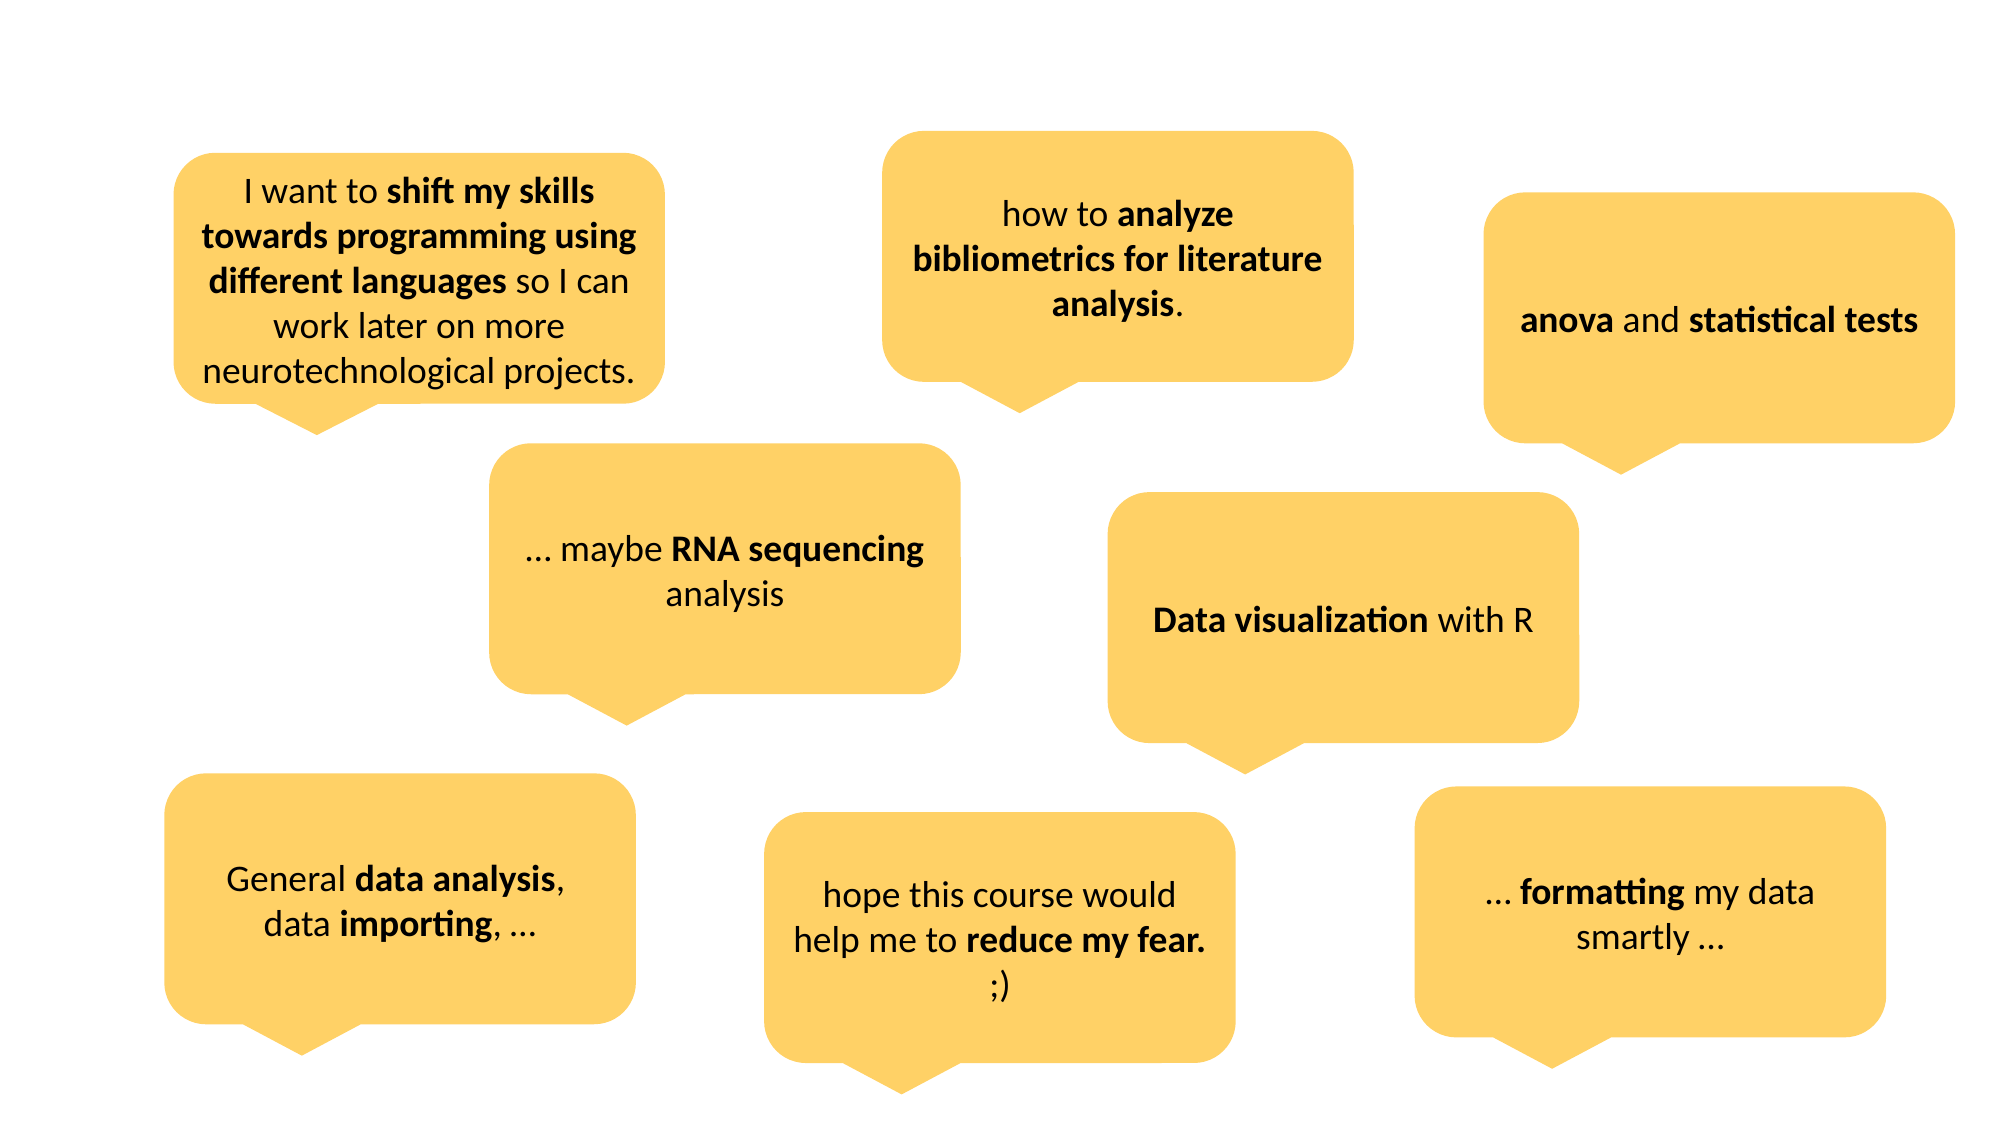

how to analyze bibliometrics for literature analysis.
I want to shift my skills towards programming using different languages so I can work later on more neurotechnological projects.
anova and statistical tests
… maybe RNA sequencing analysis
Data visualization with R
General data analysis,
data importing, …
… formatting my data smartly …
hope this course would help me to reduce my fear. ;)